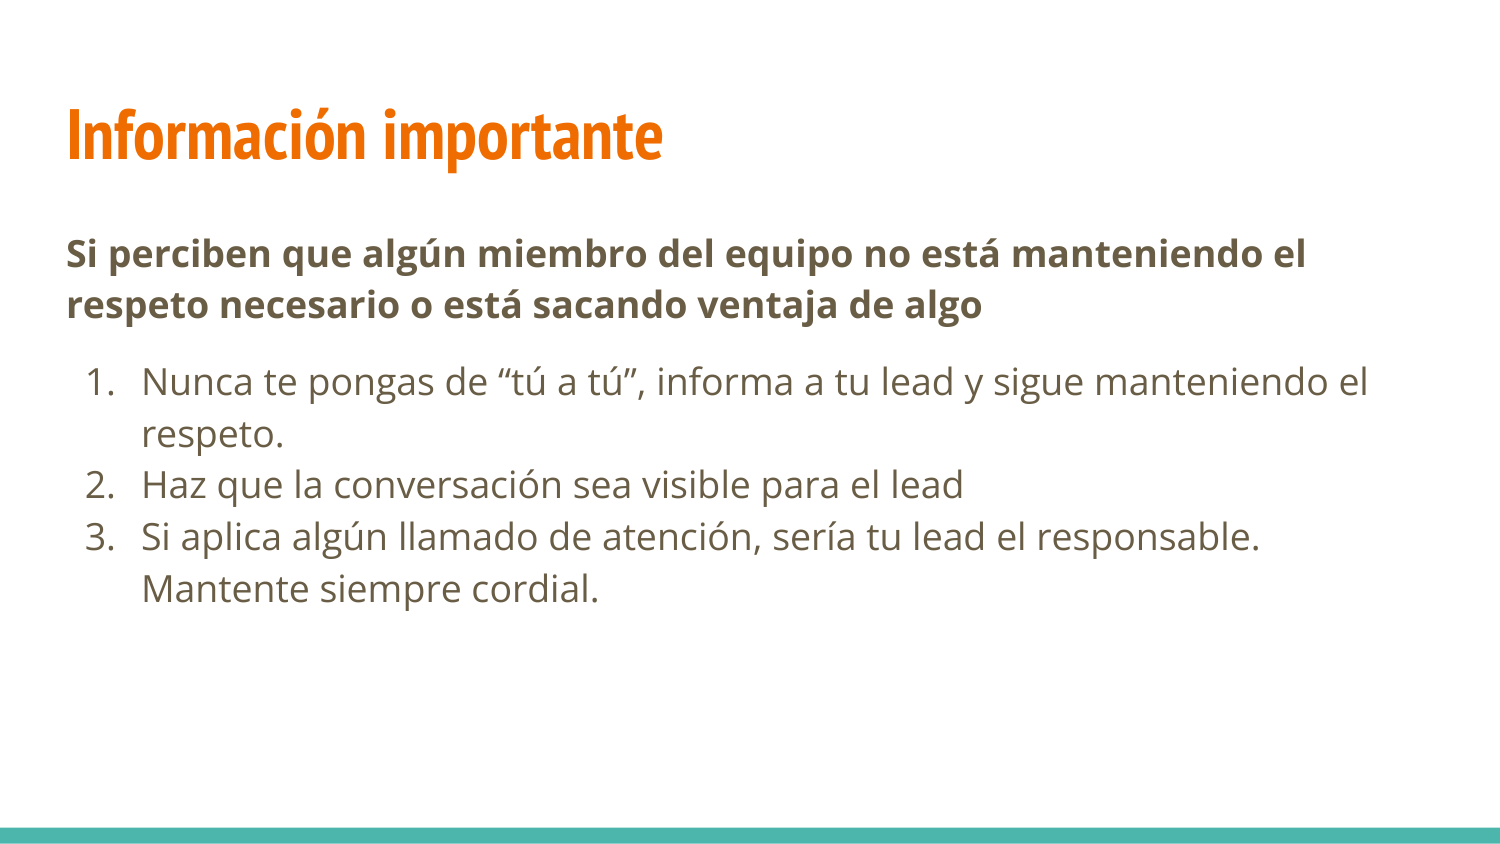

# Información importante

Si perciben que algún miembro del equipo no está manteniendo el respeto necesario o está sacando ventaja de algo
Nunca te pongas de “tú a tú”, informa a tu lead y sigue manteniendo el respeto.
Haz que la conversación sea visible para el lead
Si aplica algún llamado de atención, sería tu lead el responsable. Mantente siempre cordial.